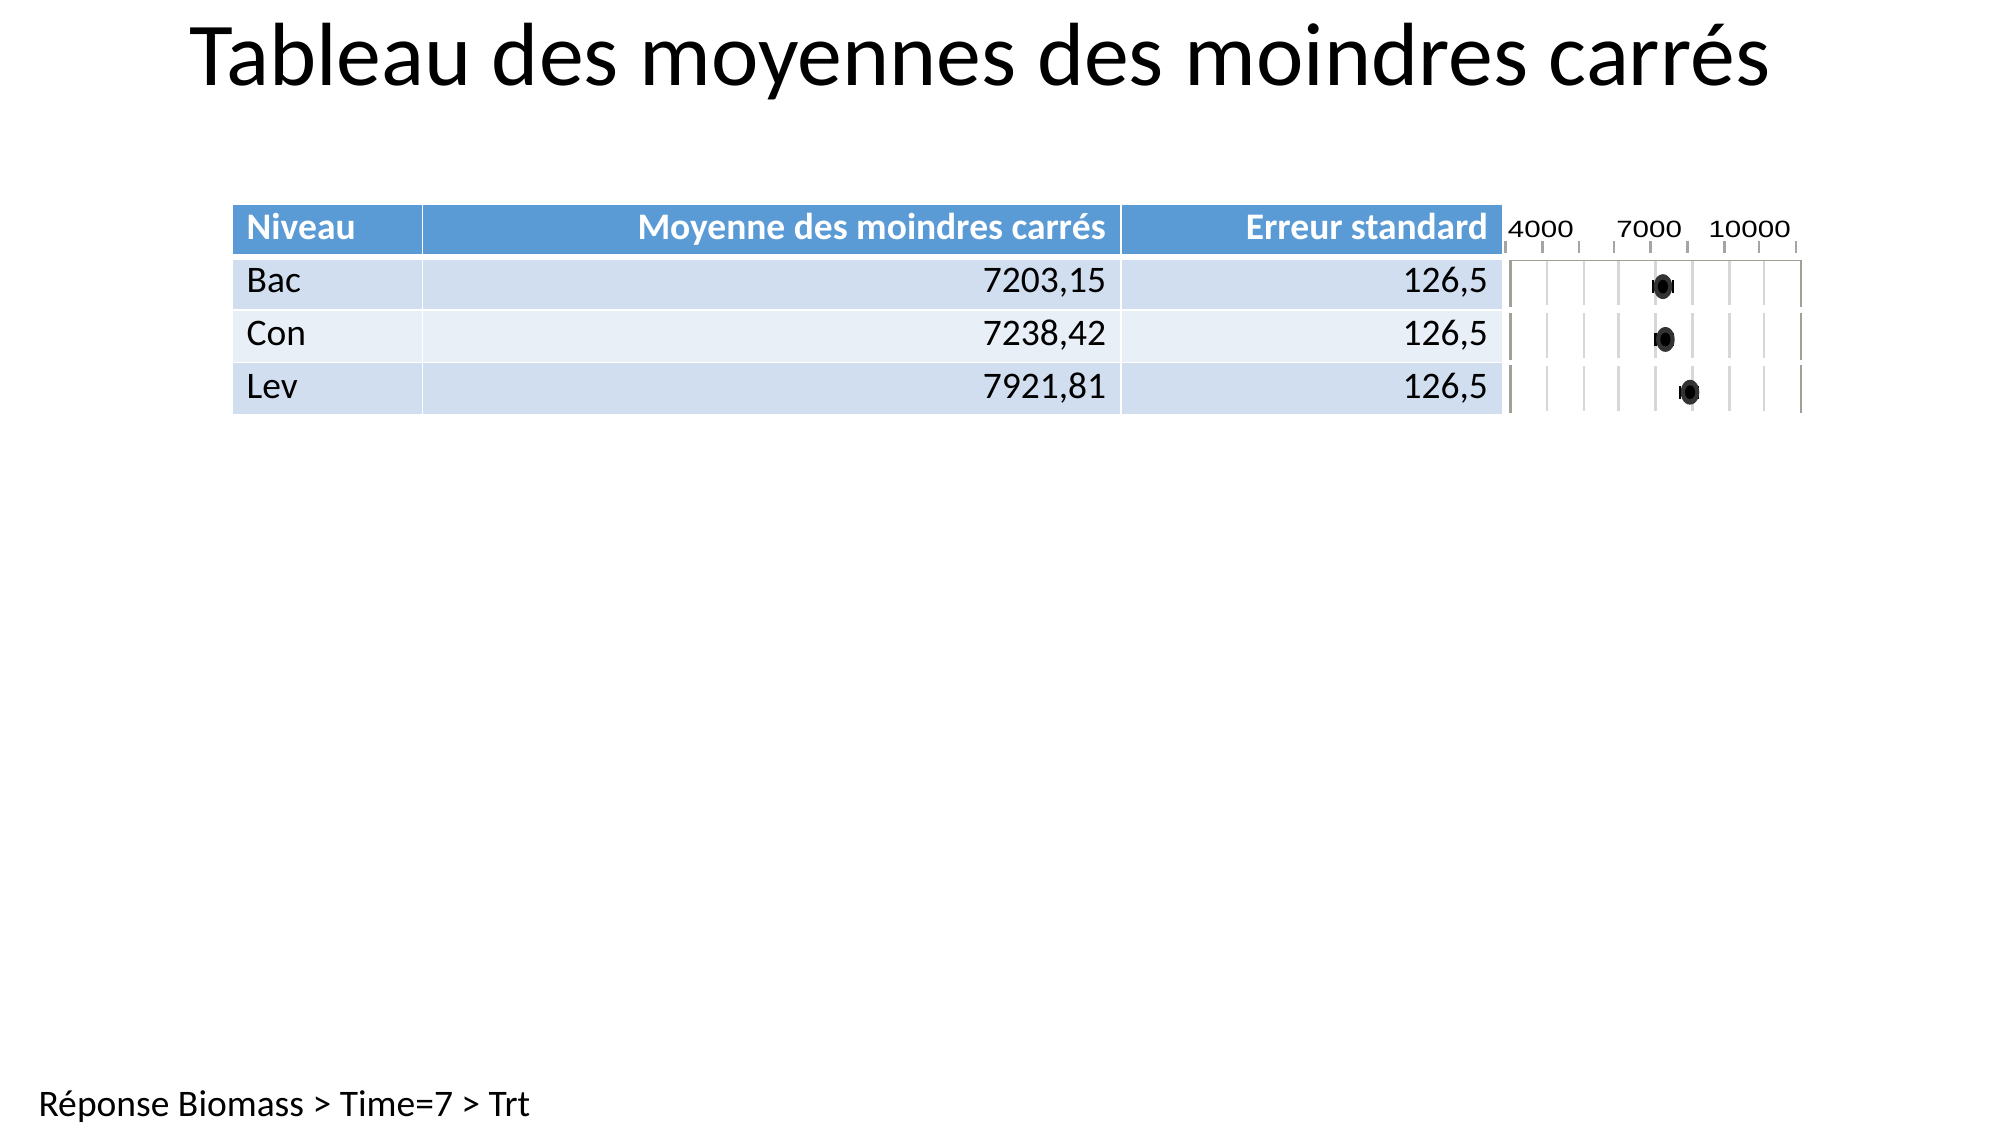

# Tableau des moyennes des moindres carrés
| Niveau | Moyenne des moindres carrés | Erreur standard |  |
| --- | --- | --- | --- |
| Bac | 7203,15 | 126,5 |  |
| Con | 7238,42 | 126,5 |  |
| Lev | 7921,81 | 126,5 |  |
Réponse Biomass > Time=7 > Trt